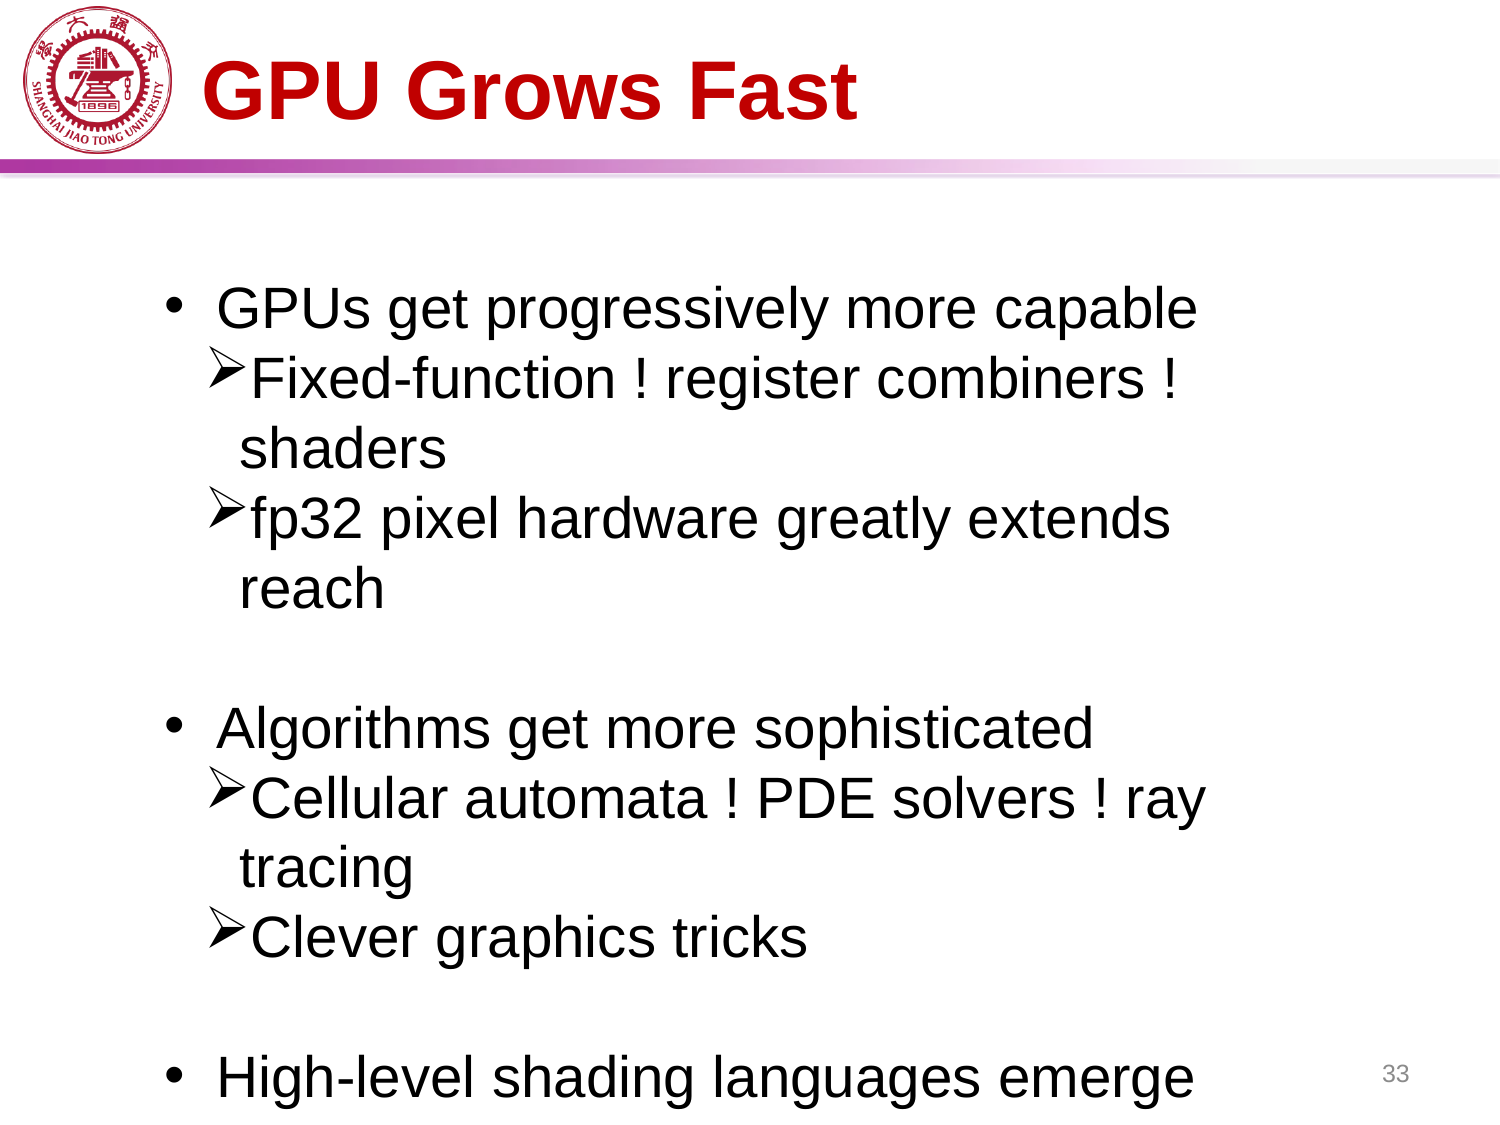

# GPU Grows Fast
 GPUs get progressively more capable
Fixed-function ! register combiners ! shaders
fp32 pixel hardware greatly extends reach

 Algorithms get more sophisticated
Cellular automata ! PDE solvers ! ray tracing
Clever graphics tricks

 High-level shading languages emerge
33